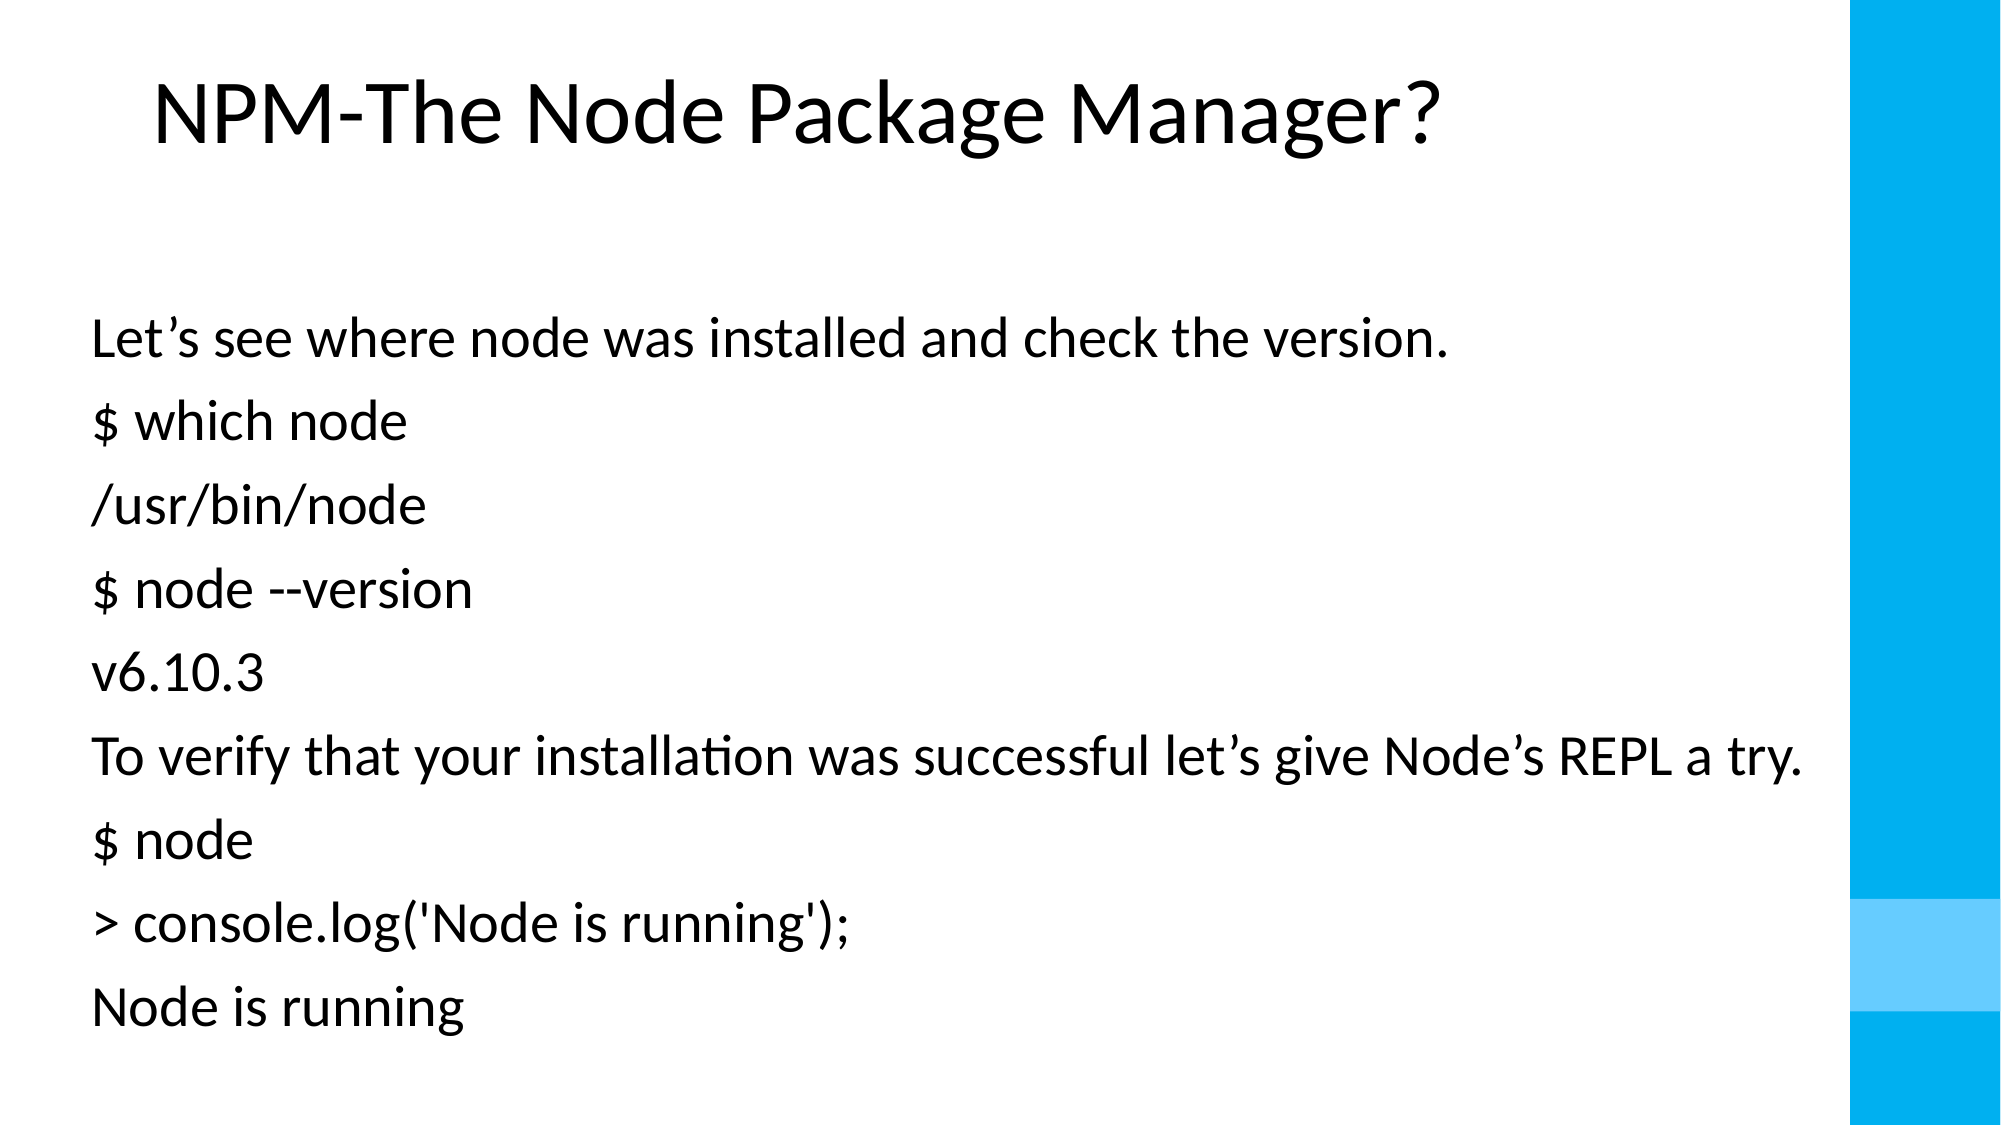

# NPM-The Node Package Manager?
Let’s see where node was installed and check the version.
$ which node
/usr/bin/node
$ node --version
v6.10.3
To verify that your installation was successful let’s give Node’s REPL a try.
$ node
> console.log('Node is running');
Node is running